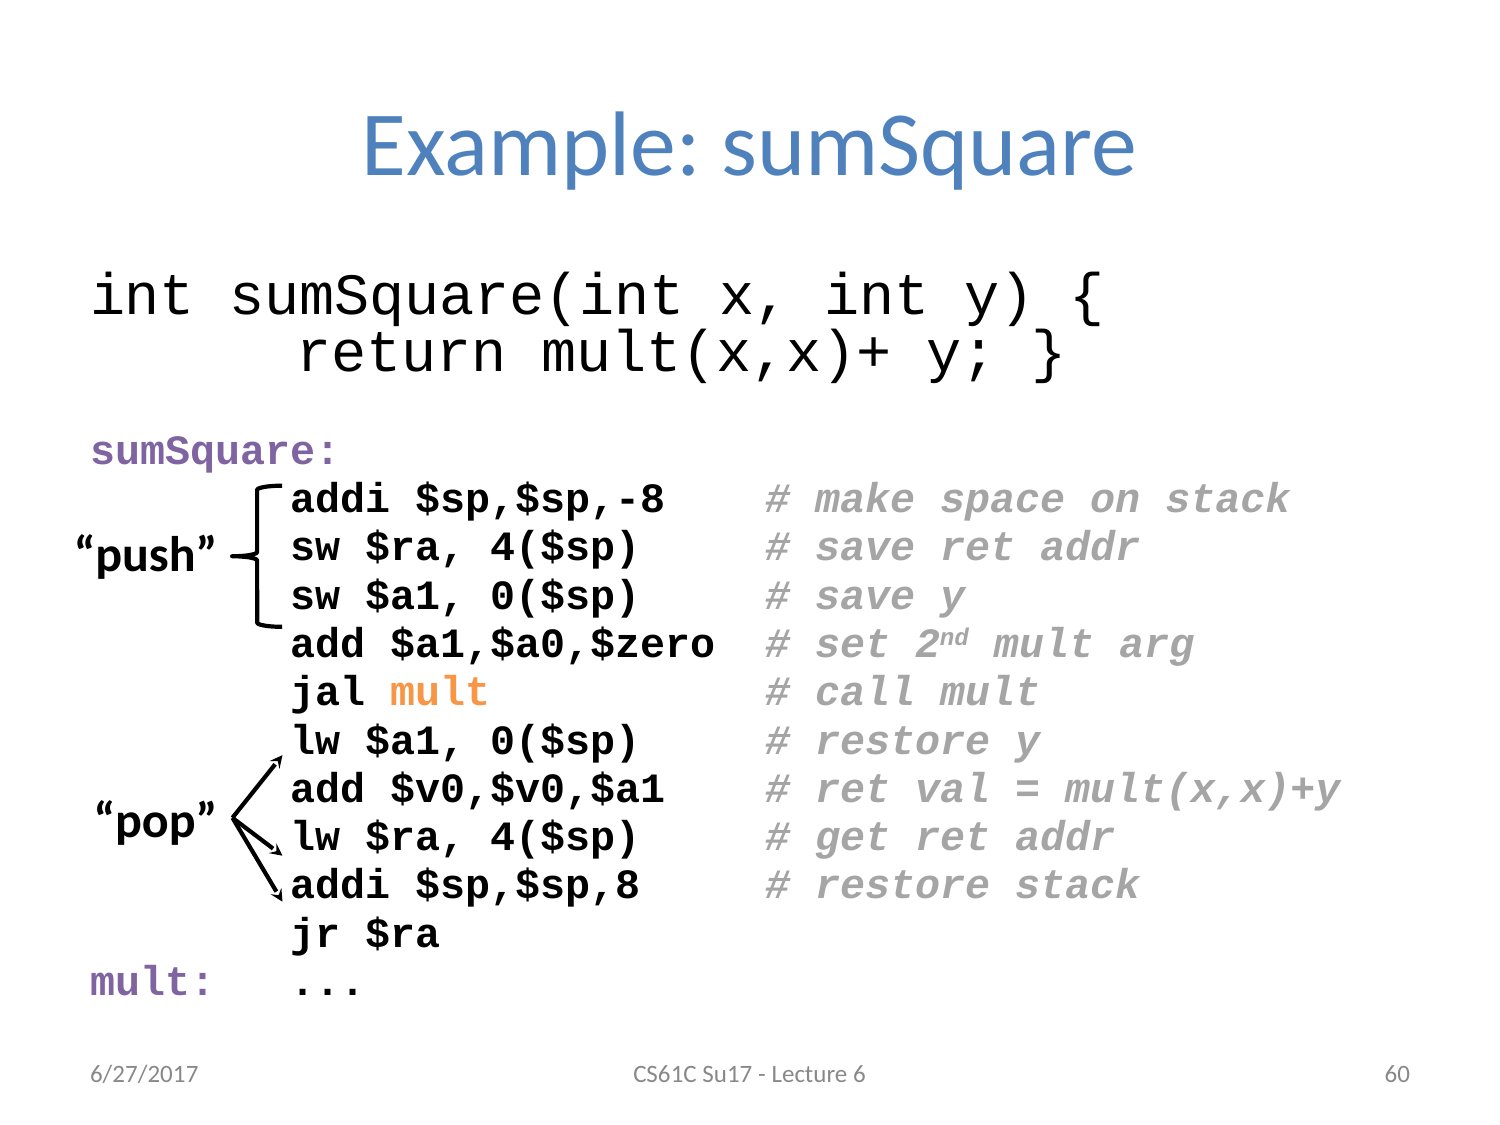

# Example: sumSquare
int sumSquare(int x, int y) {
	return mult(x,x)+ y; }
sumSquare:
        addi $sp,$sp,-8    # make space on stack
        sw $ra, 4($sp)     # save ret addr
        sw $a1, 0($sp)     # save y
        add $a1,$a0,$zero  # set 2nd mult arg
        jal mult           # call mult
        lw $a1, 0($sp)     # restore y
        add $v0,$v0,$a1    # ret val = mult(x,x)+y
        lw $ra, 4($sp)     # get ret addr
        addi $sp,$sp,8     # restore stack
        jr $ra
mult:   ...

“push”

“pop”
6/27/2017
CS61C Su17 - Lecture 6
60